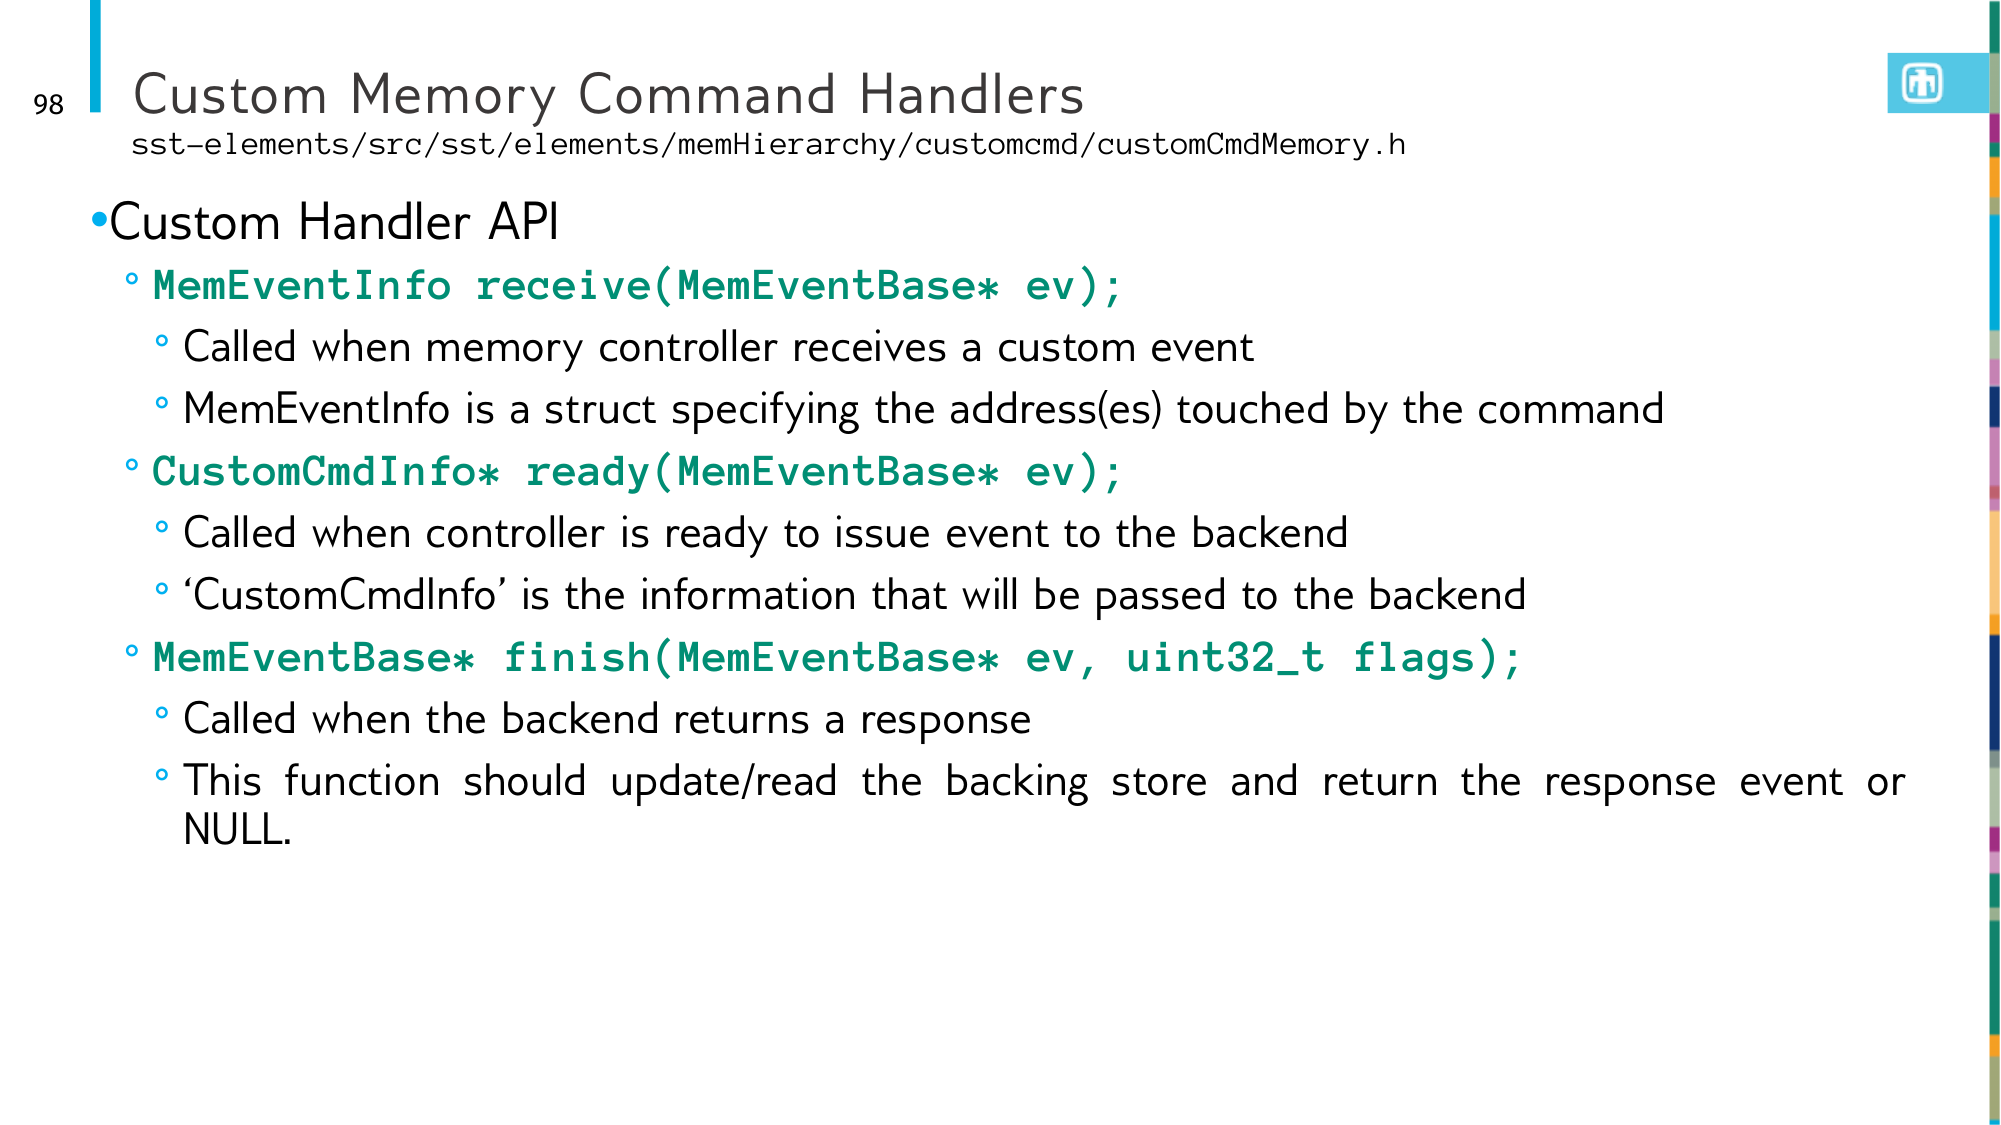

# Custom Memory Command Handlers
98
sst-elements/src/sst/elements/memHierarchy/customcmd/customCmdMemory.h
Custom Handler API
MemEventInfo receive(MemEventBase* ev);
Called when memory controller receives a custom event
MemEventInfo is a struct specifying the address(es) touched by the command
CustomCmdInfo* ready(MemEventBase* ev);
Called when controller is ready to issue event to the backend
‘CustomCmdInfo’ is the information that will be passed to the backend
MemEventBase* finish(MemEventBase* ev, uint32_t flags);
Called when the backend returns a response
This function should update/read the backing store and return the response event or NULL.